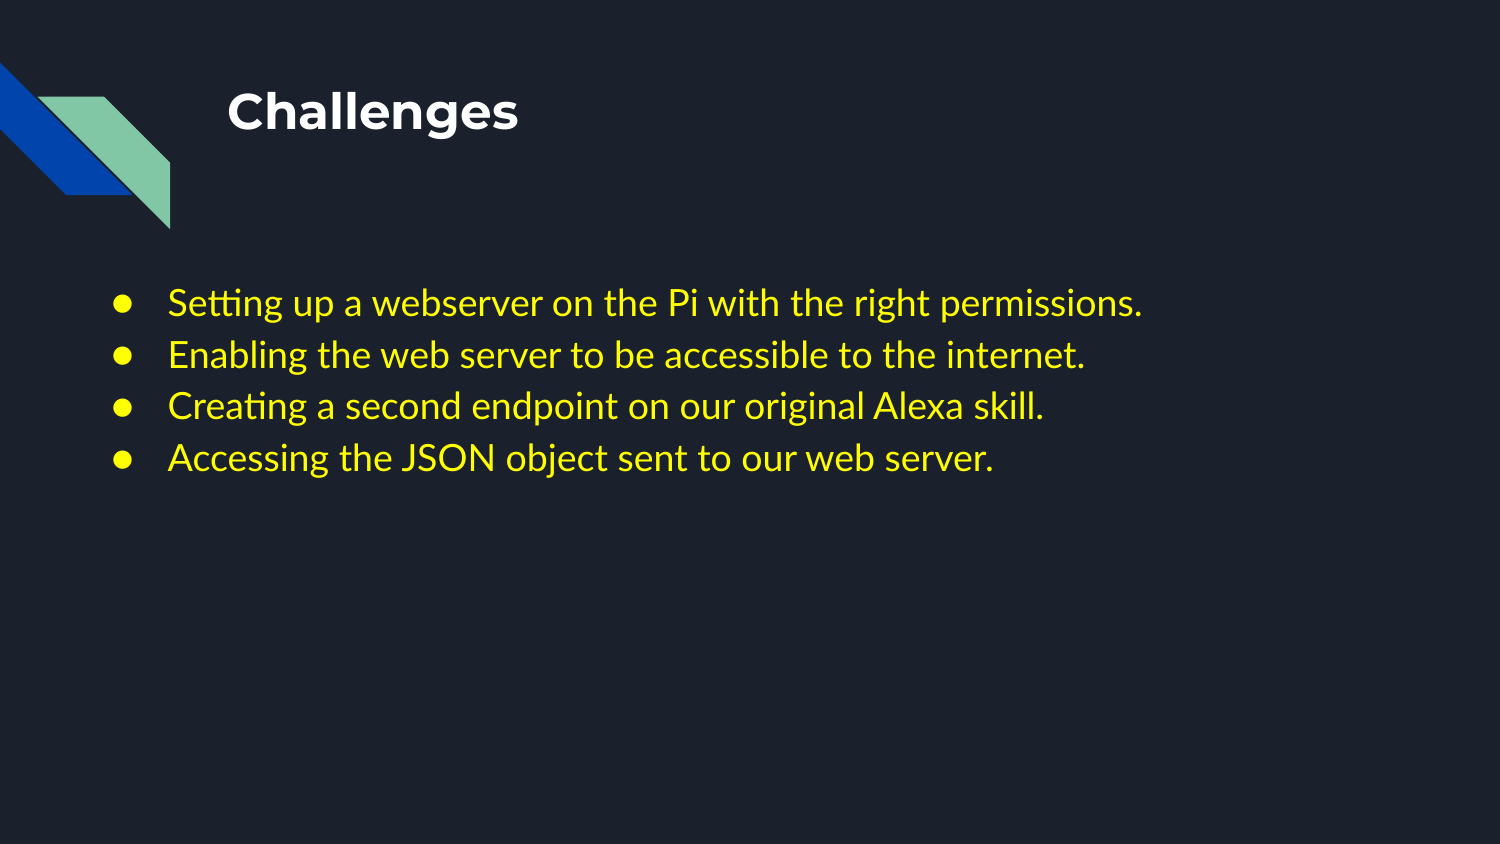

# Challenges
Setting up a webserver on the Pi with the right permissions.
Enabling the web server to be accessible to the internet.
Creating a second endpoint on our original Alexa skill.
Accessing the JSON object sent to our web server.